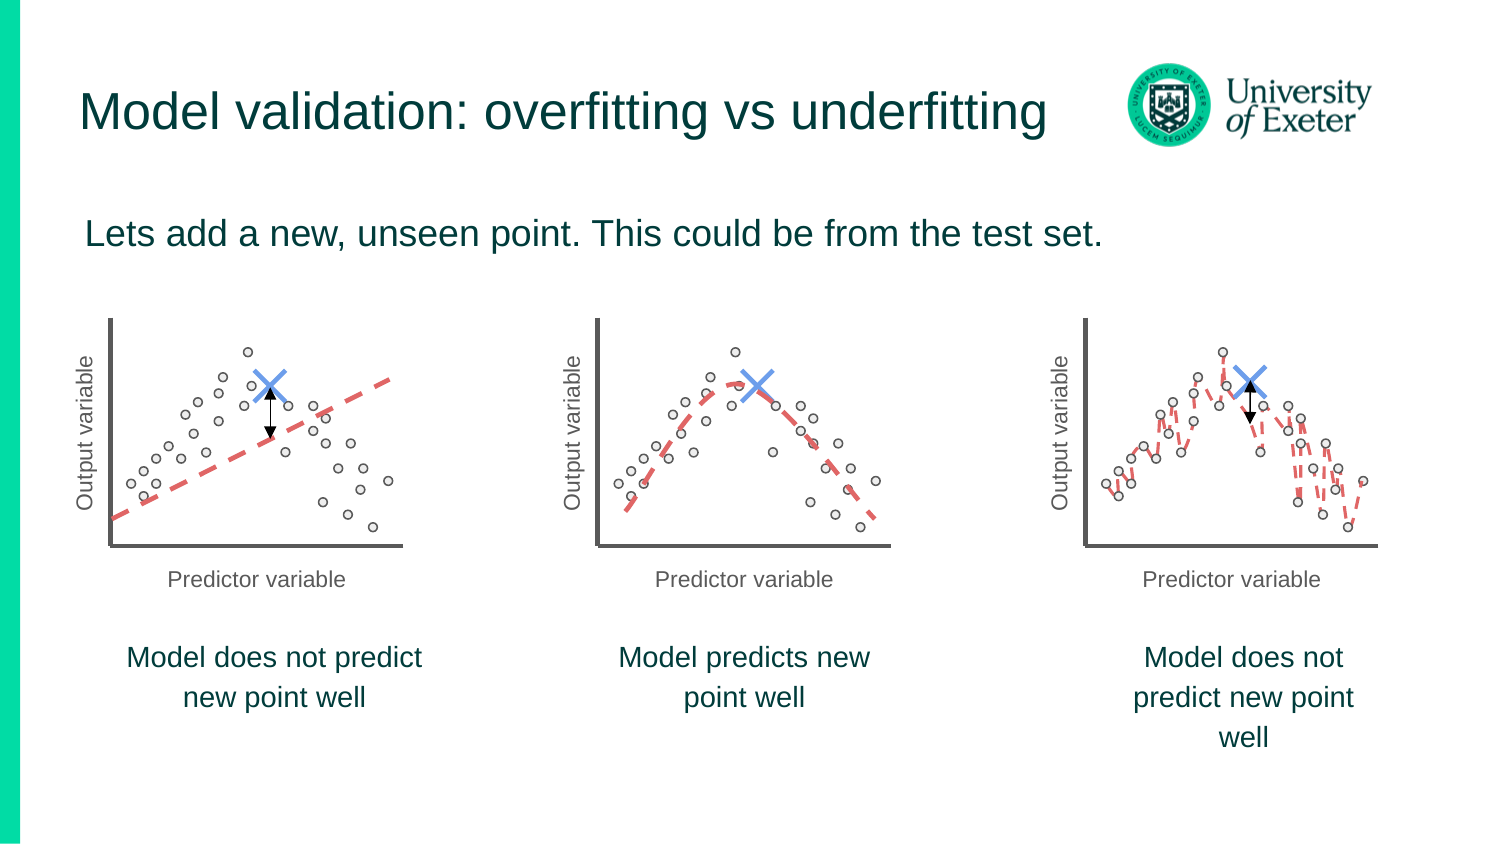

# Model validation: overfitting vs underfitting

Lets add a new, unseen point. This could be from the test set.

Output variable
Output variable
Output variable

Predictor variable
Predictor variable
Predictor variable
Model does not predict new point well
Model predicts new point well
Model does not predict new point well